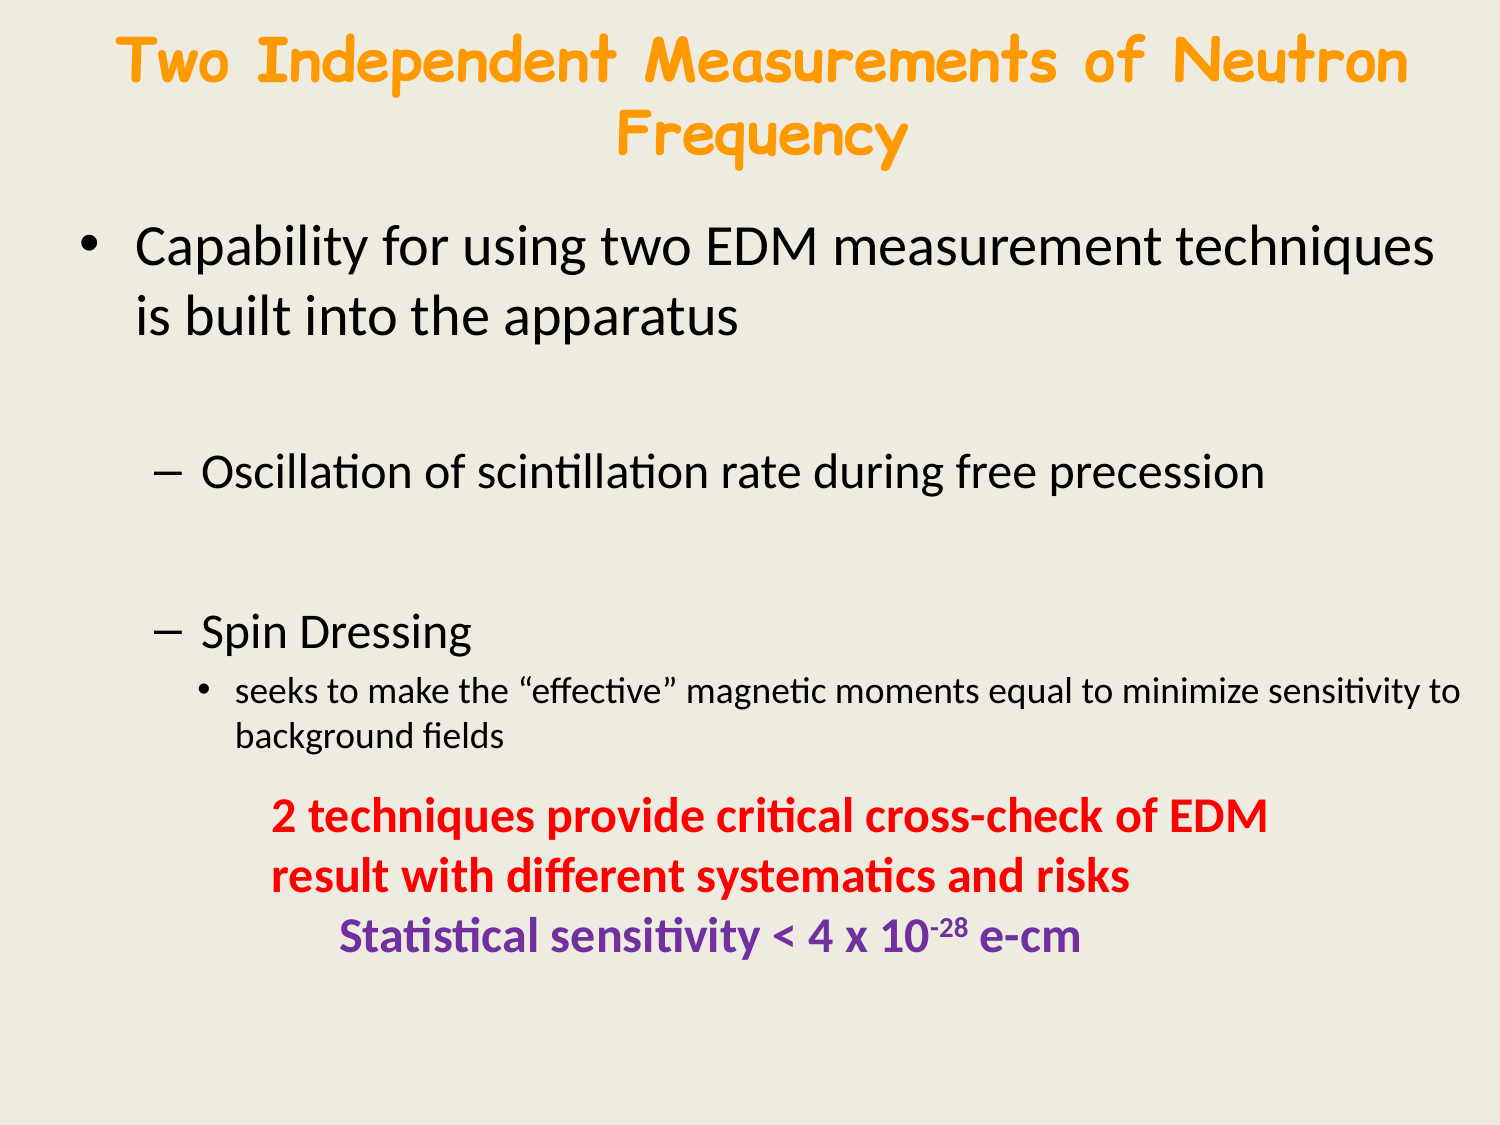

# Two Independent Measurements of Neutron Frequency
Capability for using two EDM measurement techniques is built into the apparatus

Oscillation of scintillation rate during free precession

Spin Dressing
seeks to make the “effective” magnetic moments equal to minimize sensitivity to background fields
2 techniques provide critical cross-check of EDM
result with different systematics and risks
      Statistical sensitivity < 4 x 10-28 e-cm